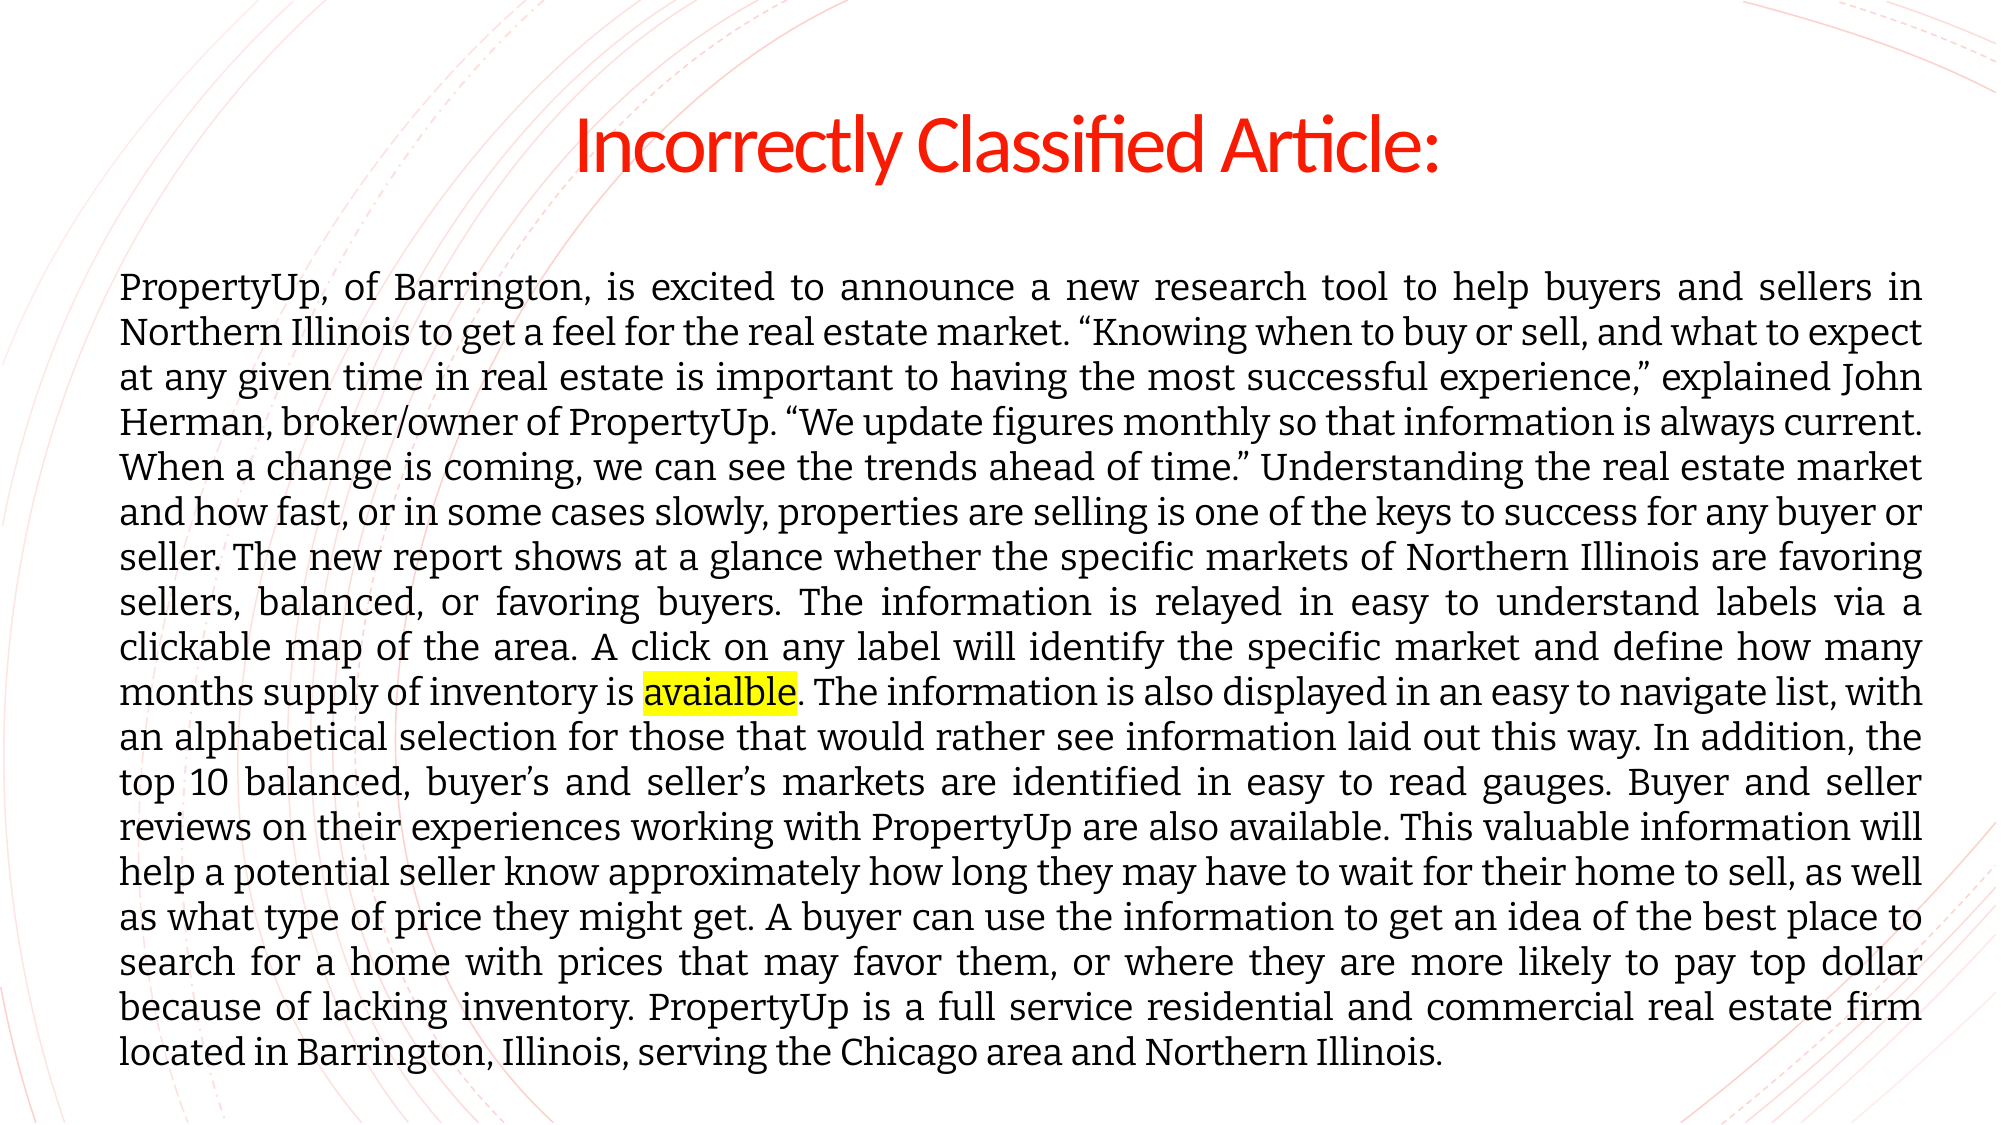

Incorrectly Classified Article:
PropertyUp, of Barrington, is excited to announce a new research tool to help buyers and sellers in Northern Illinois to get a feel for the real estate market. “Knowing when to buy or sell, and what to expect at any given time in real estate is important to having the most successful experience,” explained John Herman, broker/owner of PropertyUp. “We update figures monthly so that information is always current. When a change is coming, we can see the trends ahead of time.” Understanding the real estate market and how fast, or in some cases slowly, properties are selling is one of the keys to success for any buyer or seller. The new report shows at a glance whether the specific markets of Northern Illinois are favoring sellers, balanced, or favoring buyers. The information is relayed in easy to understand labels via a clickable map of the area. A click on any label will identify the specific market and define how many months supply of inventory is avaialble. The information is also displayed in an easy to navigate list, with an alphabetical selection for those that would rather see information laid out this way. In addition, the top 10 balanced, buyer’s and seller’s markets are identified in easy to read gauges. Buyer and seller reviews on their experiences working with PropertyUp are also available. This valuable information will help a potential seller know approximately how long they may have to wait for their home to sell, as well as what type of price they might get. A buyer can use the information to get an idea of the best place to search for a home with prices that may favor them, or where they are more likely to pay top dollar because of lacking inventory. PropertyUp is a full service residential and commercial real estate firm located in Barrington, Illinois, serving the Chicago area and Northern Illinois.